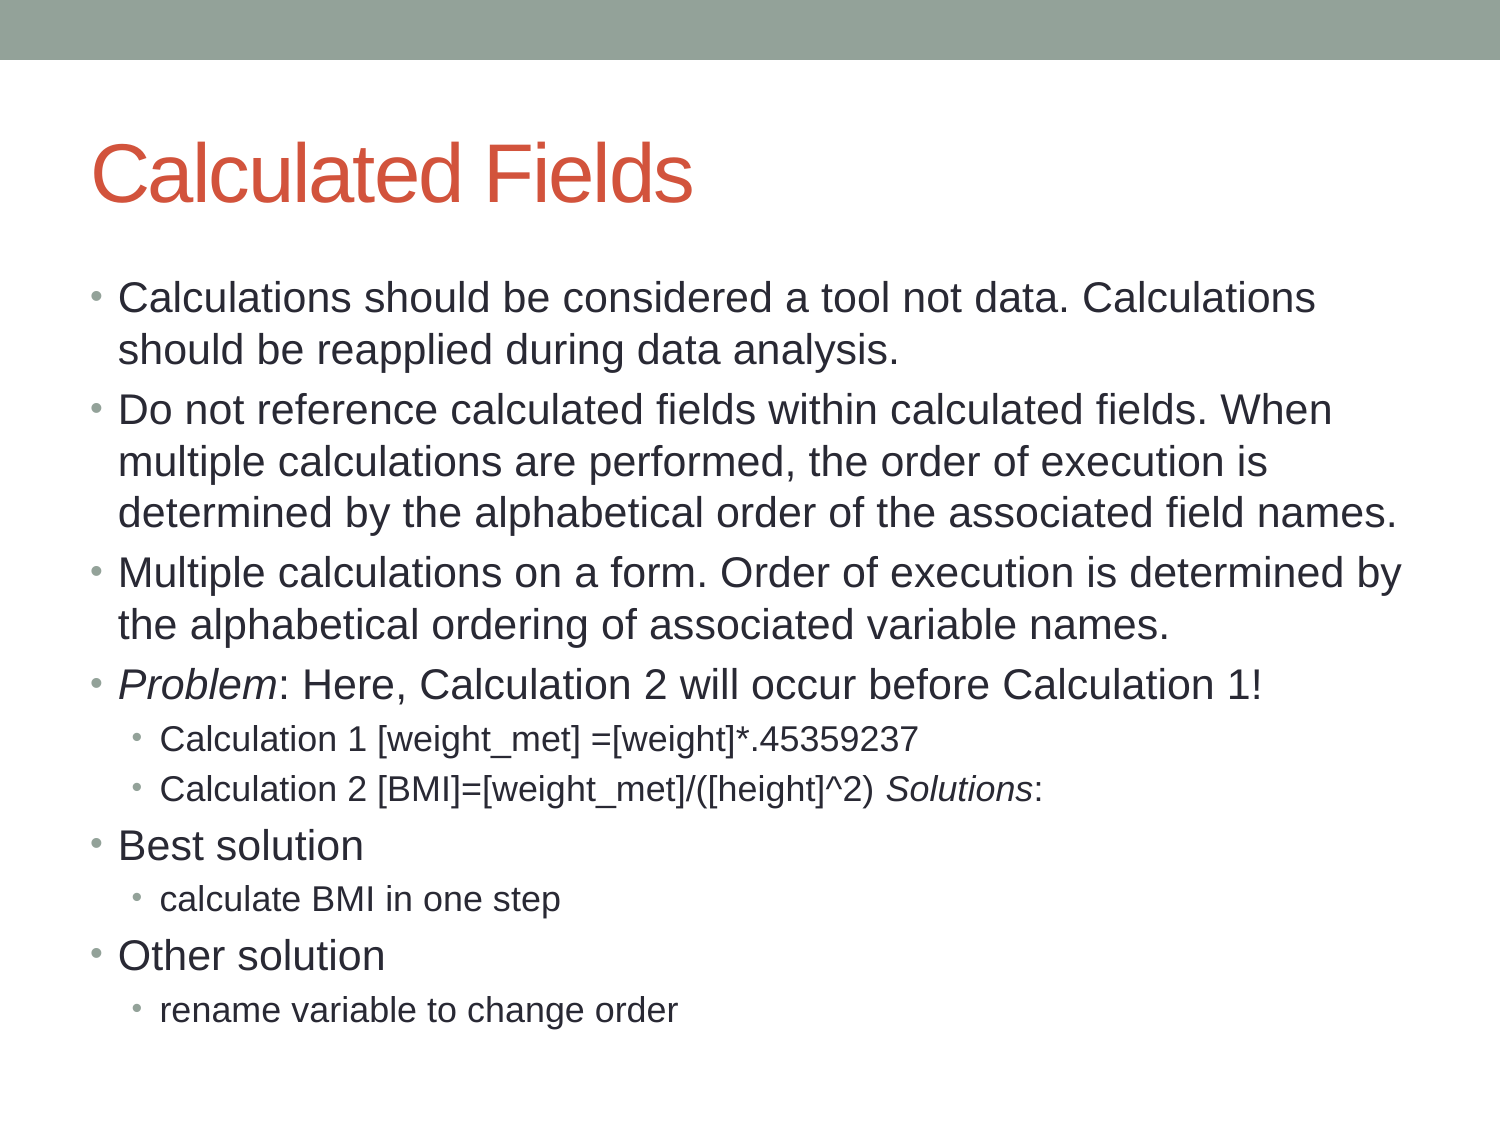

# Calculated Fields
Calculations should be considered a tool not data. Calculations should be reapplied during data analysis.
Do not reference calculated fields within calculated fields. When multiple calculations are performed, the order of execution is determined by the alphabetical order of the associated field names.
Multiple calculations on a form. Order of execution is determined by the alphabetical ordering of associated variable names.
Problem: Here, Calculation 2 will occur before Calculation 1!
Calculation 1 [weight_met] =[weight]*.45359237
Calculation 2 [BMI]=[weight_met]/([height]^2) Solutions:
Best solution
calculate BMI in one step
Other solution
rename variable to change order